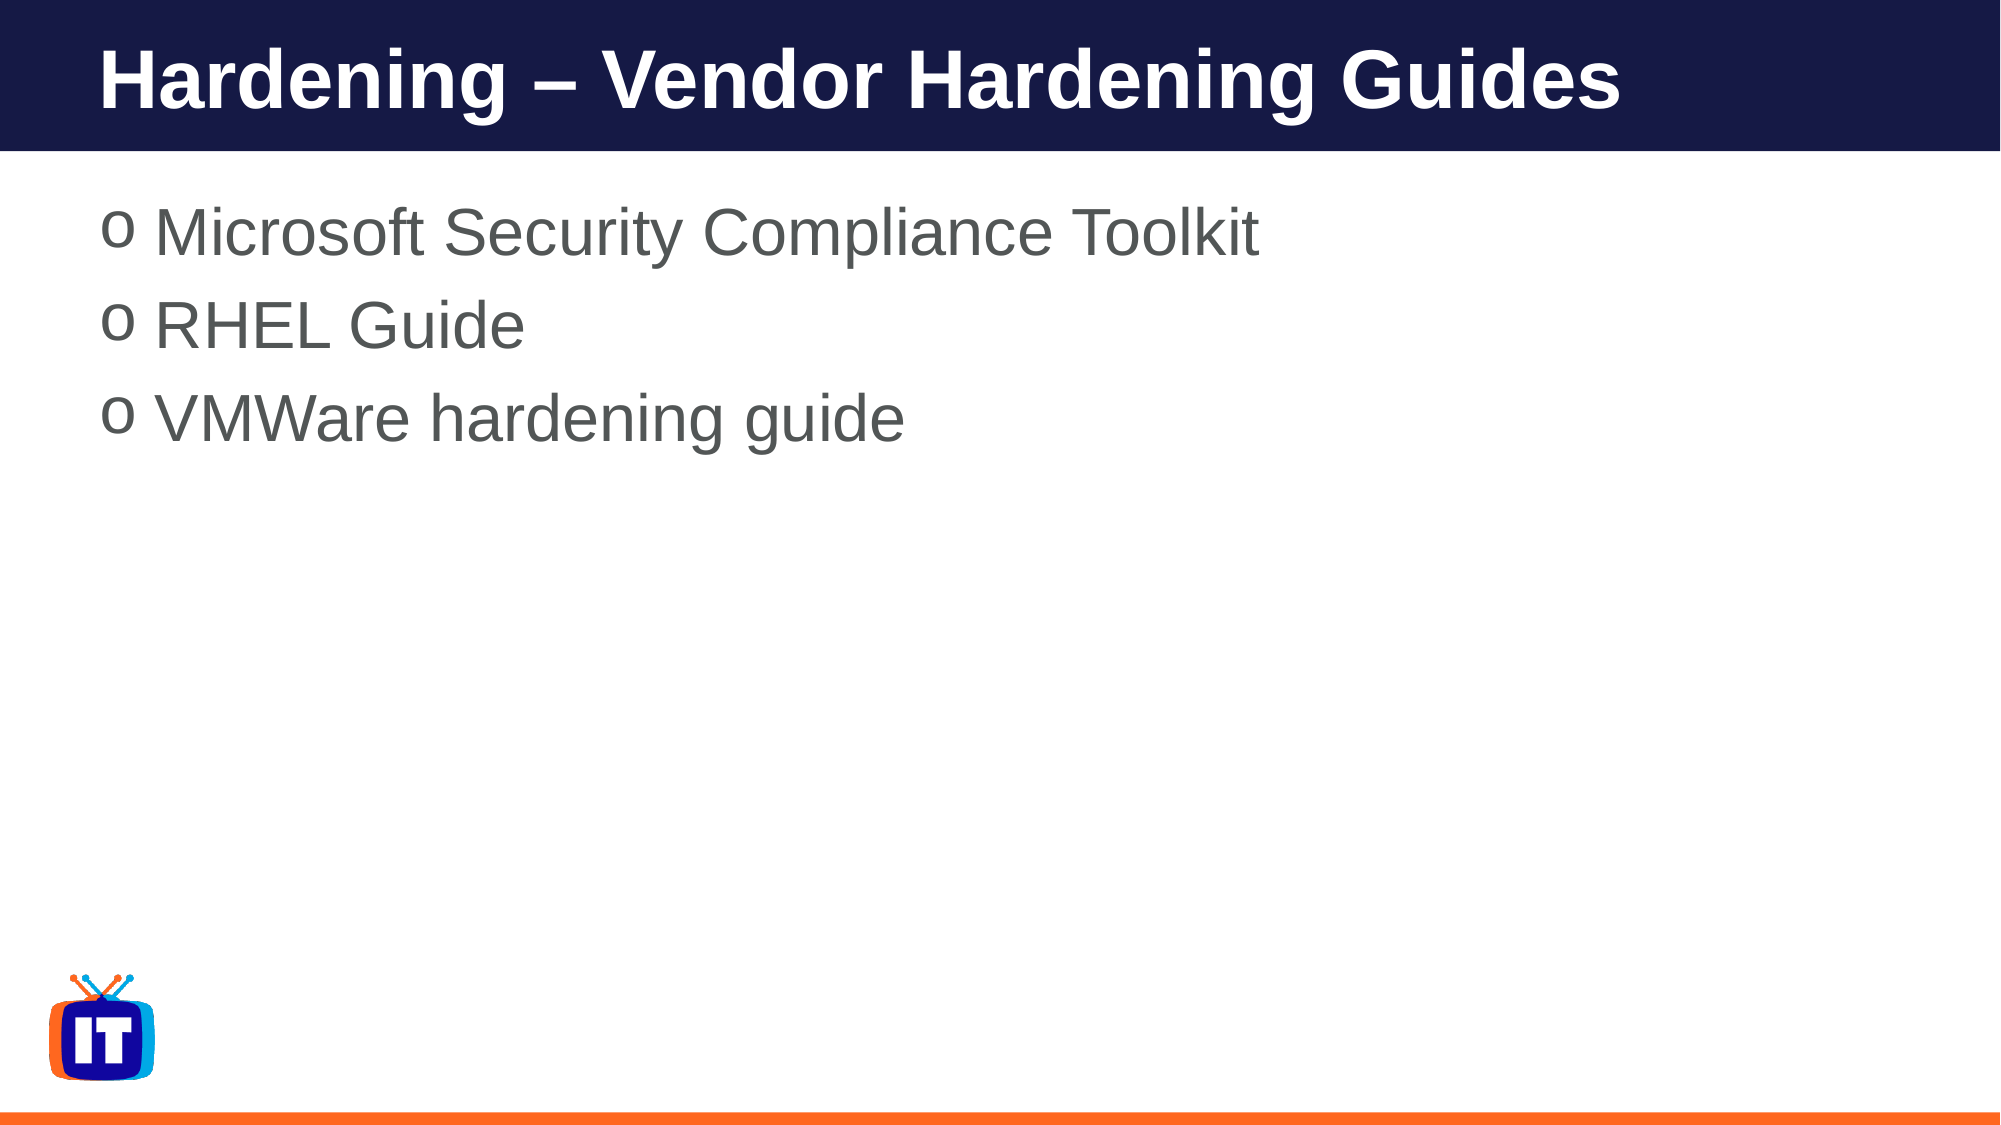

# Hardening – Vendor Hardening Guides
Microsoft Security Compliance Toolkit
RHEL Guide
VMWare hardening guide